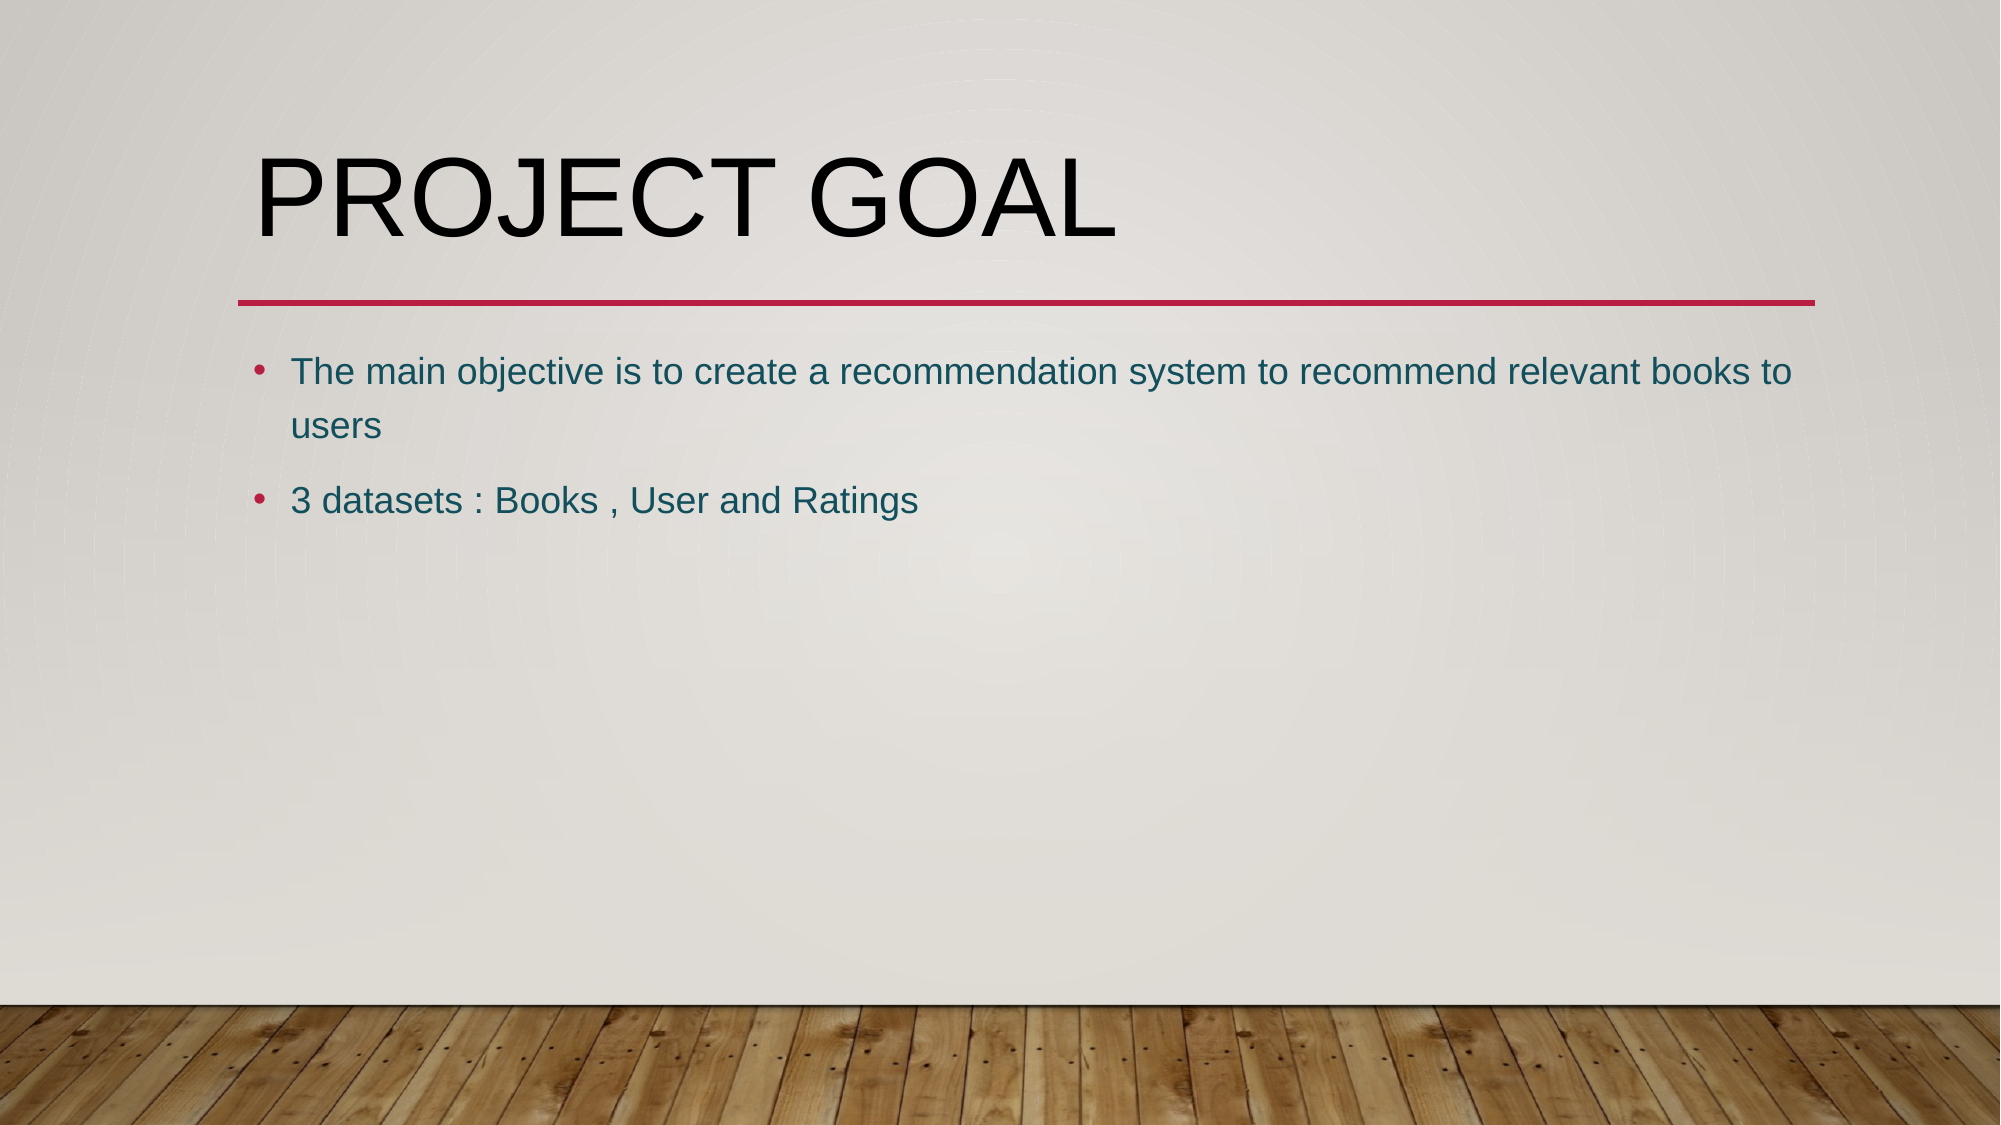

# PROJECT GOAL
The main objective is to create a recommendation system to recommend relevant books to users
3 datasets : Books , User and Ratings